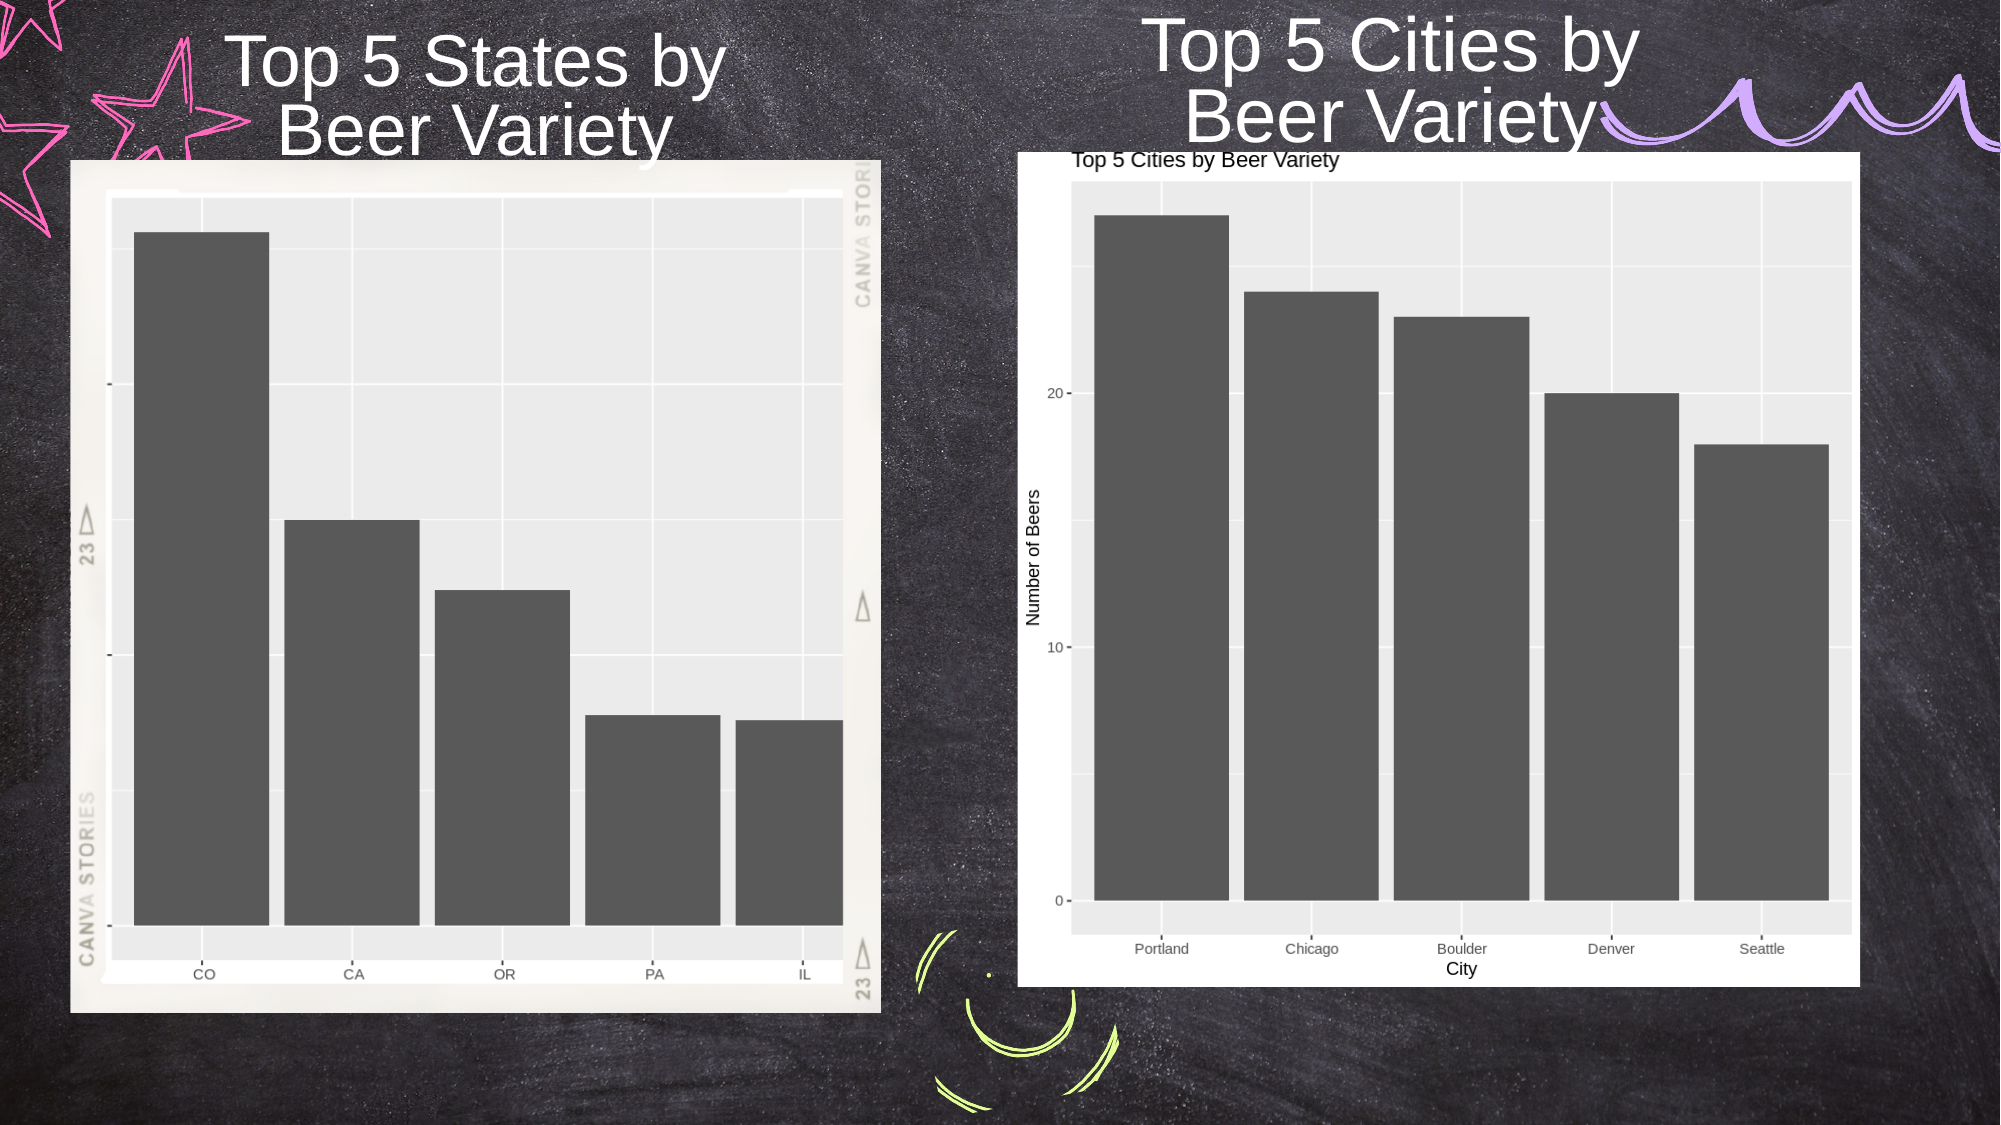

Top 5 Cities by Beer Variety

Top 5 States by Beer Variety